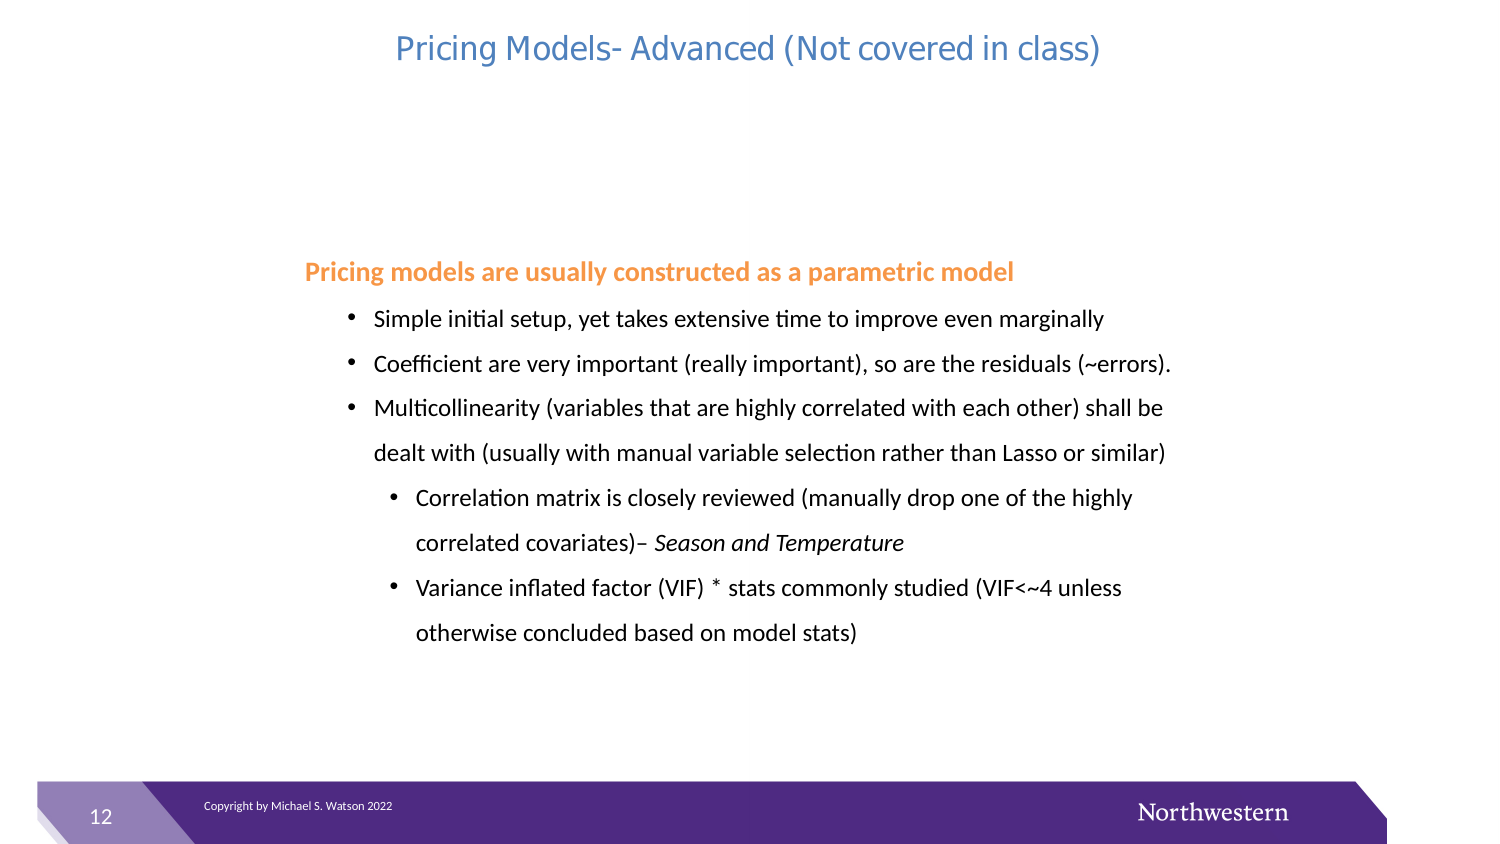

# Pricing Models- Advanced (Not covered in class)
Pricing models are usually constructed as a parametric model
Simple initial setup, yet takes extensive time to improve even marginally
Coefficient are very important (really important), so are the residuals (~errors).
Multicollinearity (variables that are highly correlated with each other) shall be dealt with (usually with manual variable selection rather than Lasso or similar)
Correlation matrix is closely reviewed (manually drop one of the highly correlated covariates)– Season and Temperature
Variance inflated factor (VIF) * stats commonly studied (VIF<~4 unless otherwise concluded based on model stats)